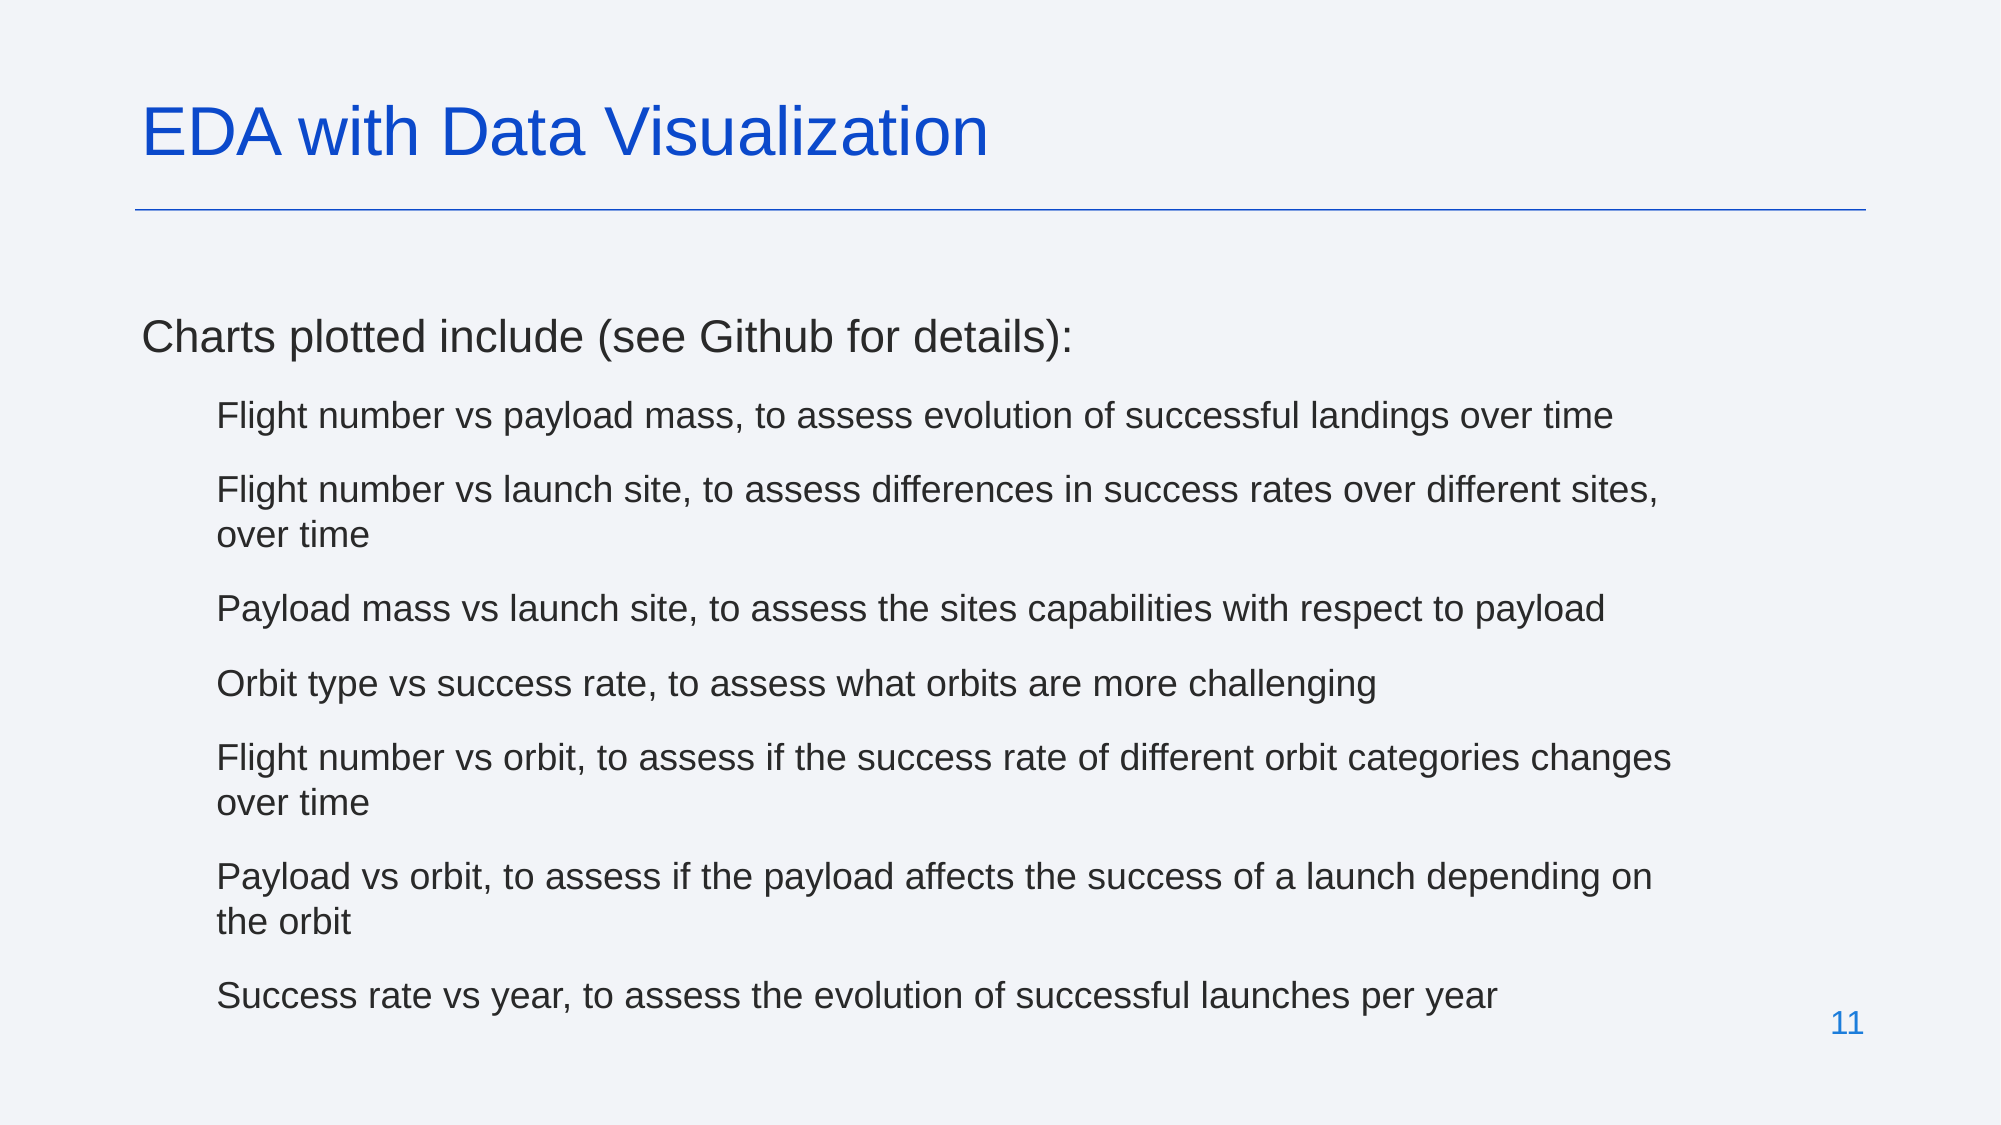

EDA with Data Visualization
Charts plotted include (see Github for details):
Flight number vs payload mass, to assess evolution of successful landings over time
Flight number vs launch site, to assess differences in success rates over different sites, over time
Payload mass vs launch site, to assess the sites capabilities with respect to payload
Orbit type vs success rate, to assess what orbits are more challenging
Flight number vs orbit, to assess if the success rate of different orbit categories changes over time
Payload vs orbit, to assess if the payload affects the success of a launch depending on the orbit
Success rate vs year, to assess the evolution of successful launches per year

11